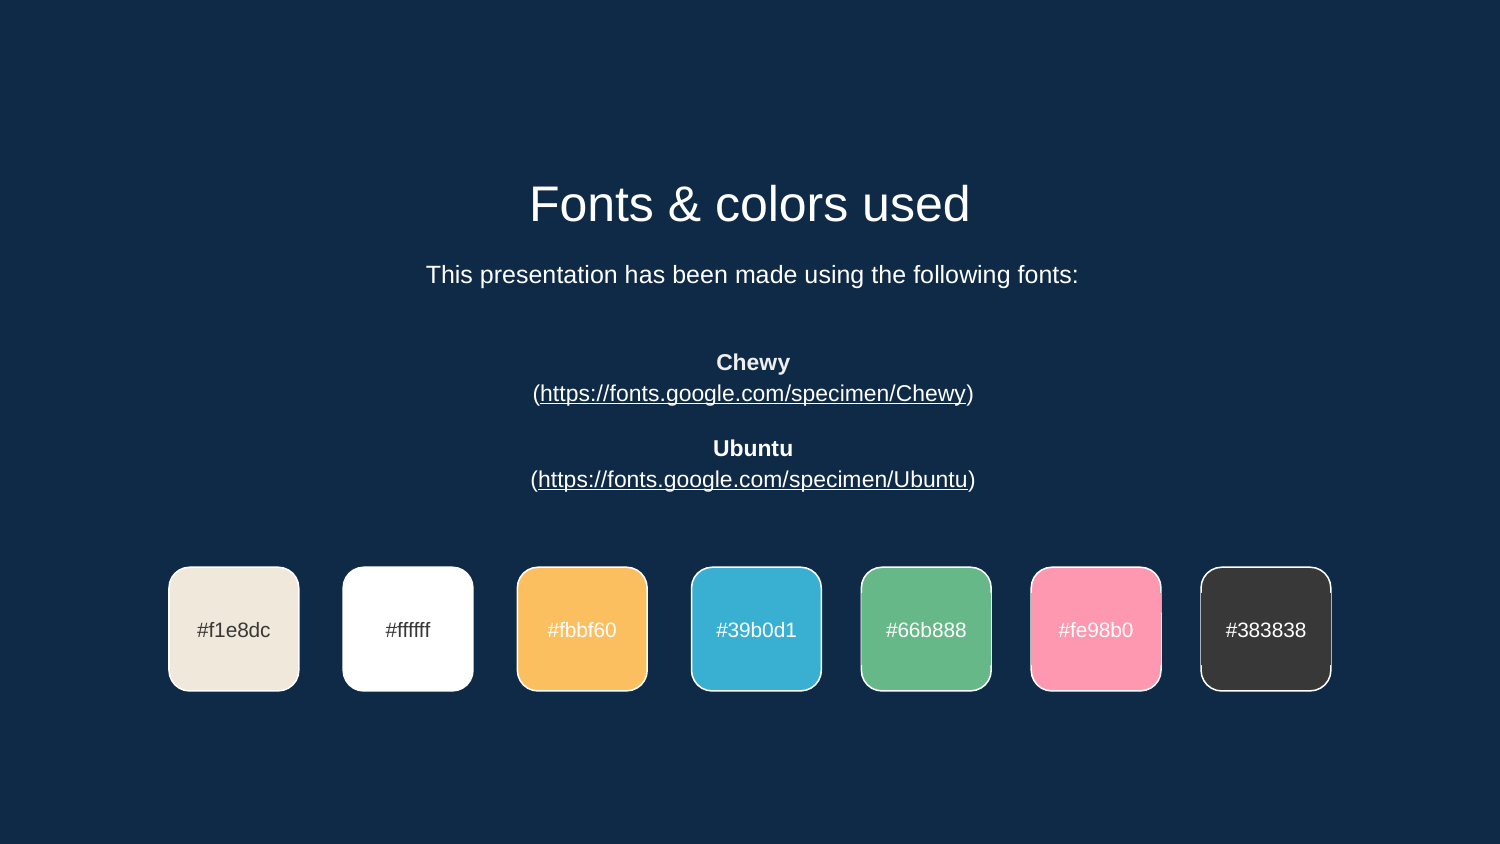

Fonts & colors used
This presentation has been made using the following fonts:

Chewy
(https://fonts.google.com/specimen/Chewy)

Ubuntu
(https://fonts.google.com/specimen/Ubuntu)

#f1e8dc
#ffffff
#fbbf60
#39b0d1

#66b888

#fe98b0

#383838